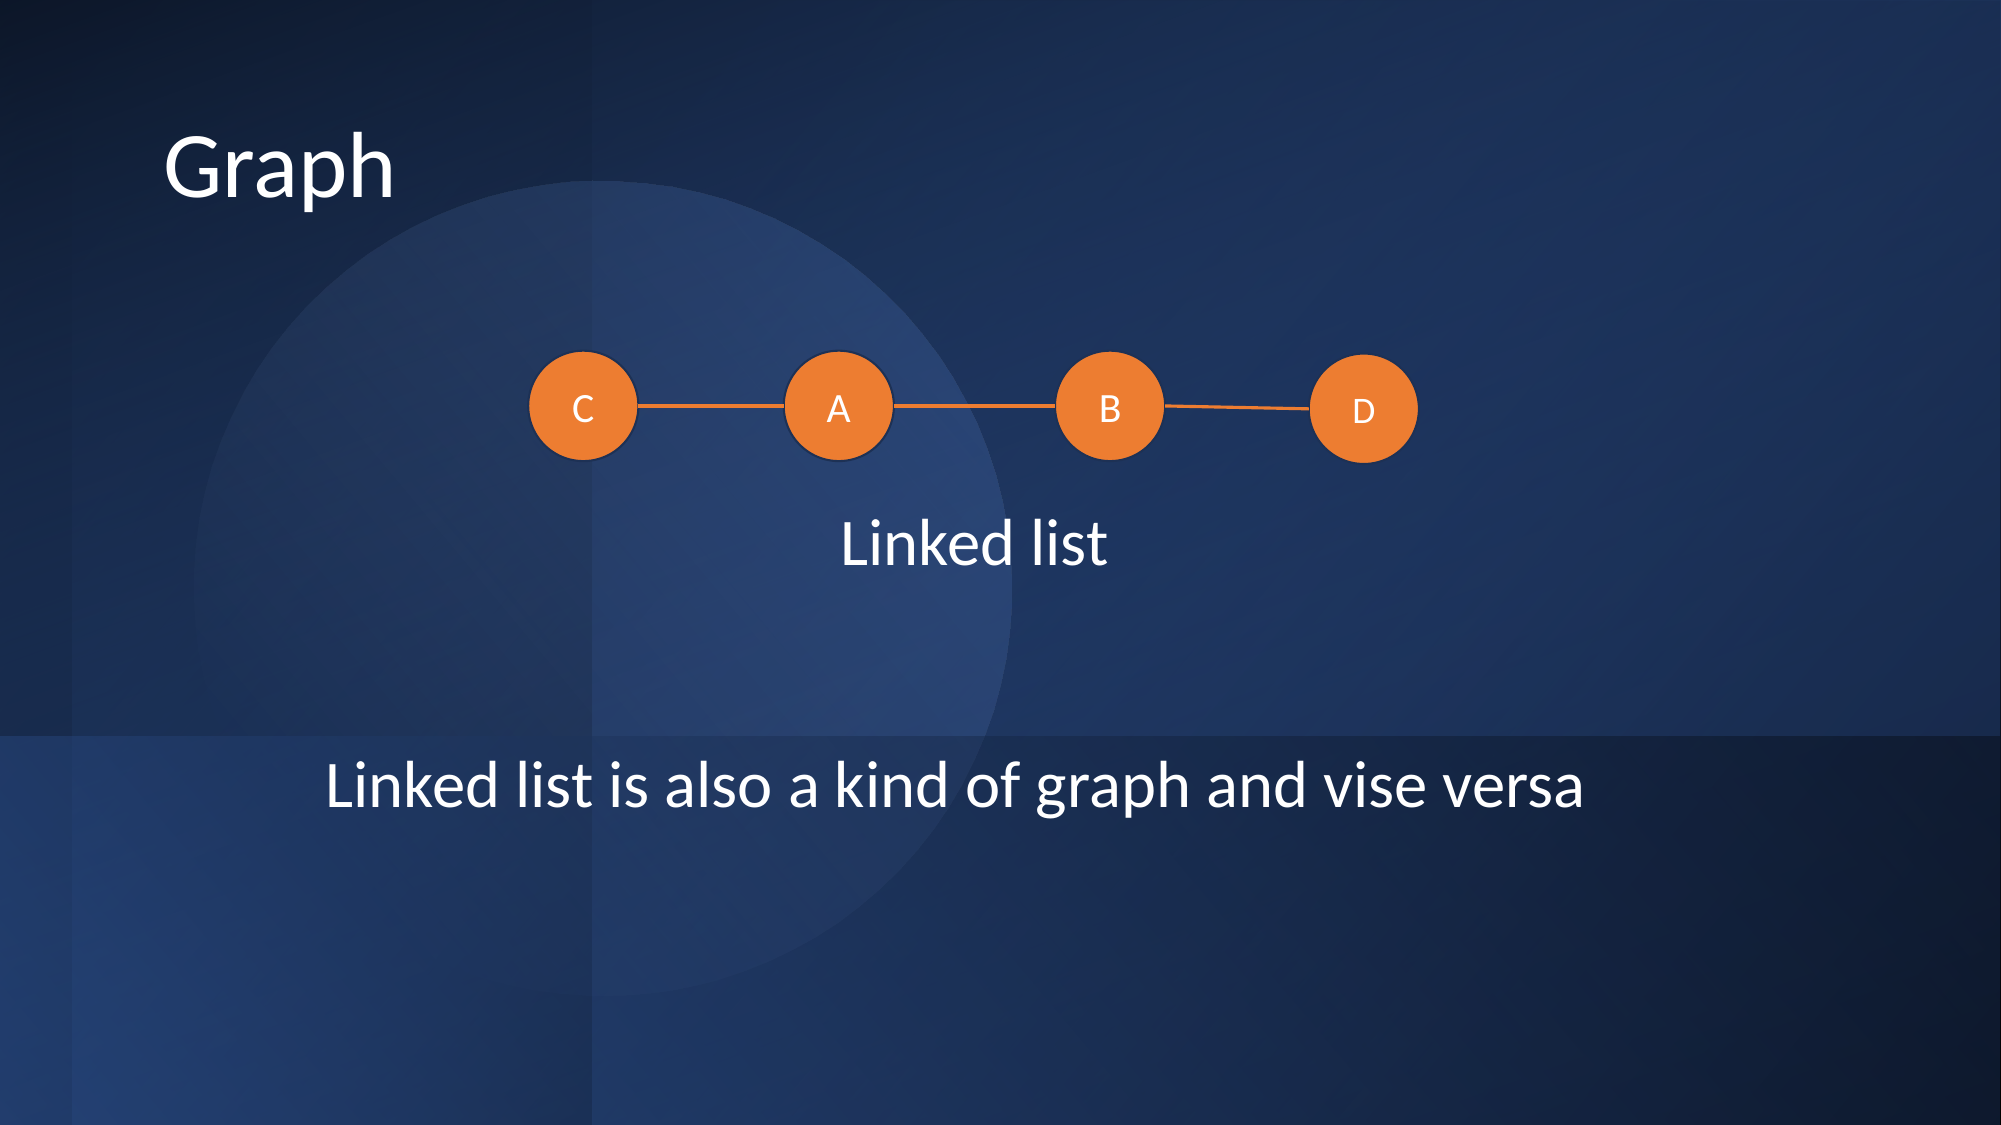

# Graph

C
A
B
D
Linked list
Linked list is also a kind of graph and vise versa